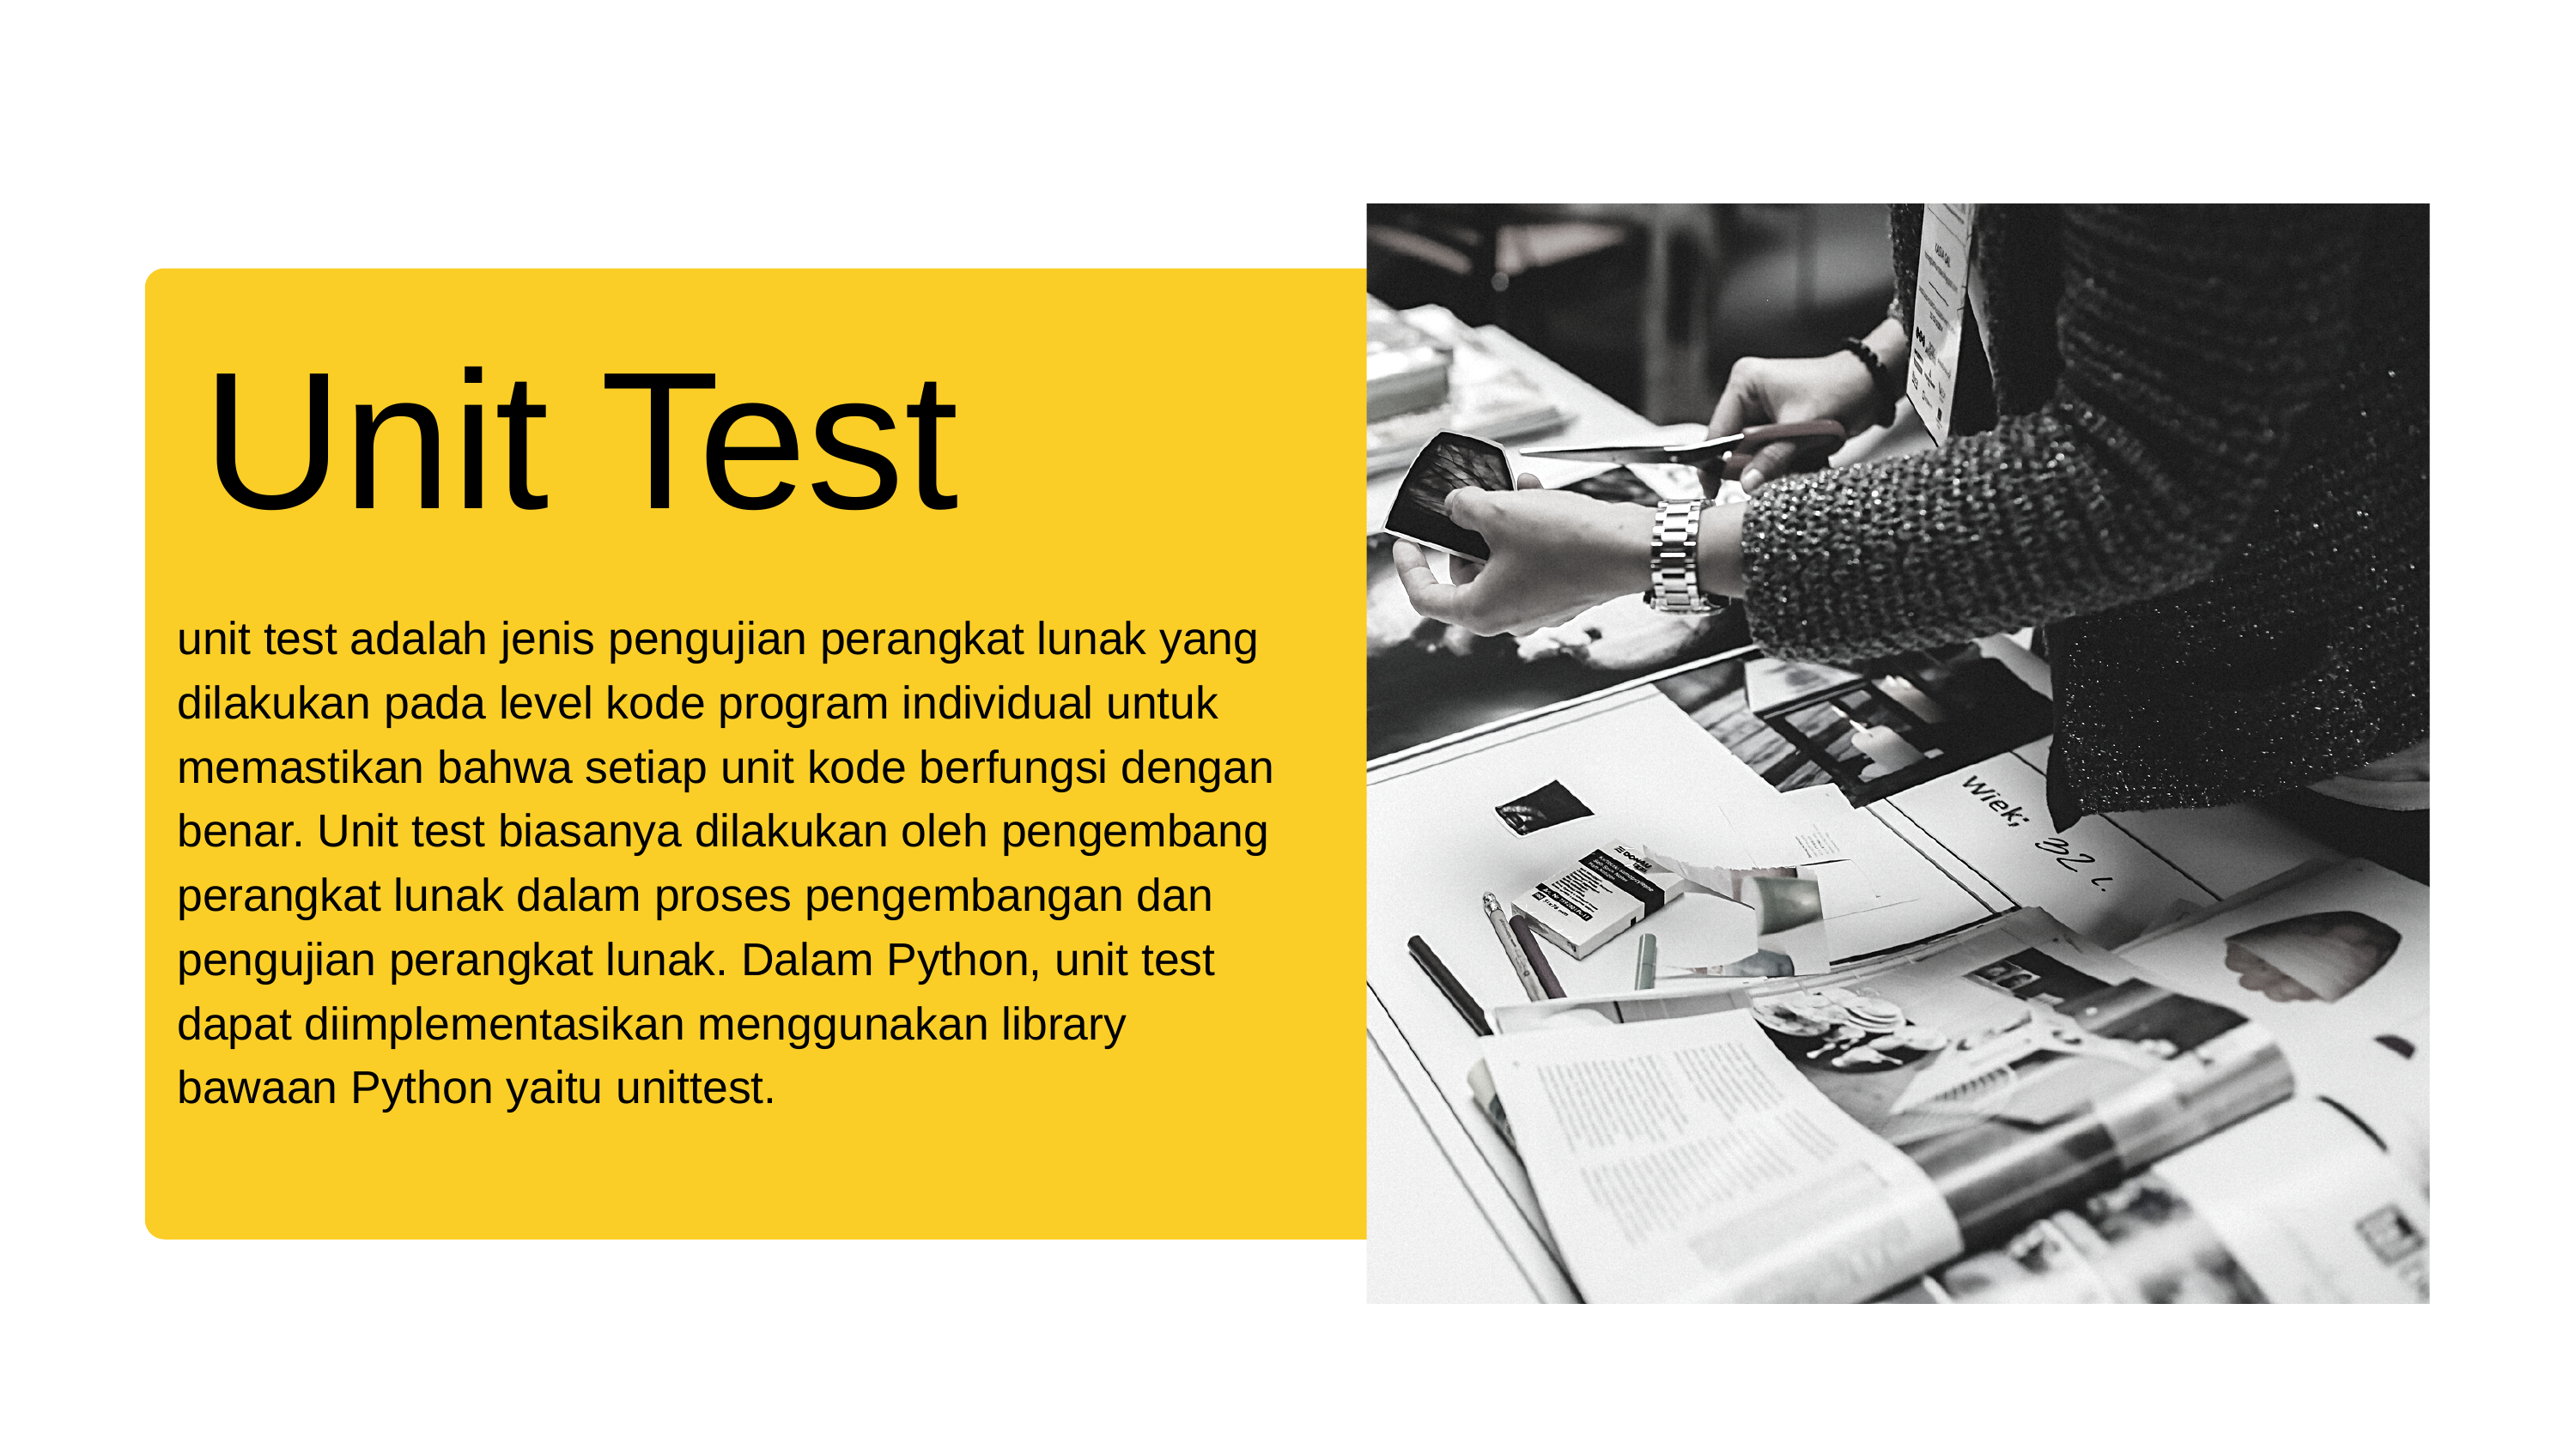

Unit Test
unit test adalah jenis pengujian perangkat lunak yang dilakukan pada level kode program individual untuk memastikan bahwa setiap unit kode berfungsi dengan benar. Unit test biasanya dilakukan oleh pengembang perangkat lunak dalam proses pengembangan dan pengujian perangkat lunak. Dalam Python, unit test dapat diimplementasikan menggunakan library bawaan Python yaitu unittest.